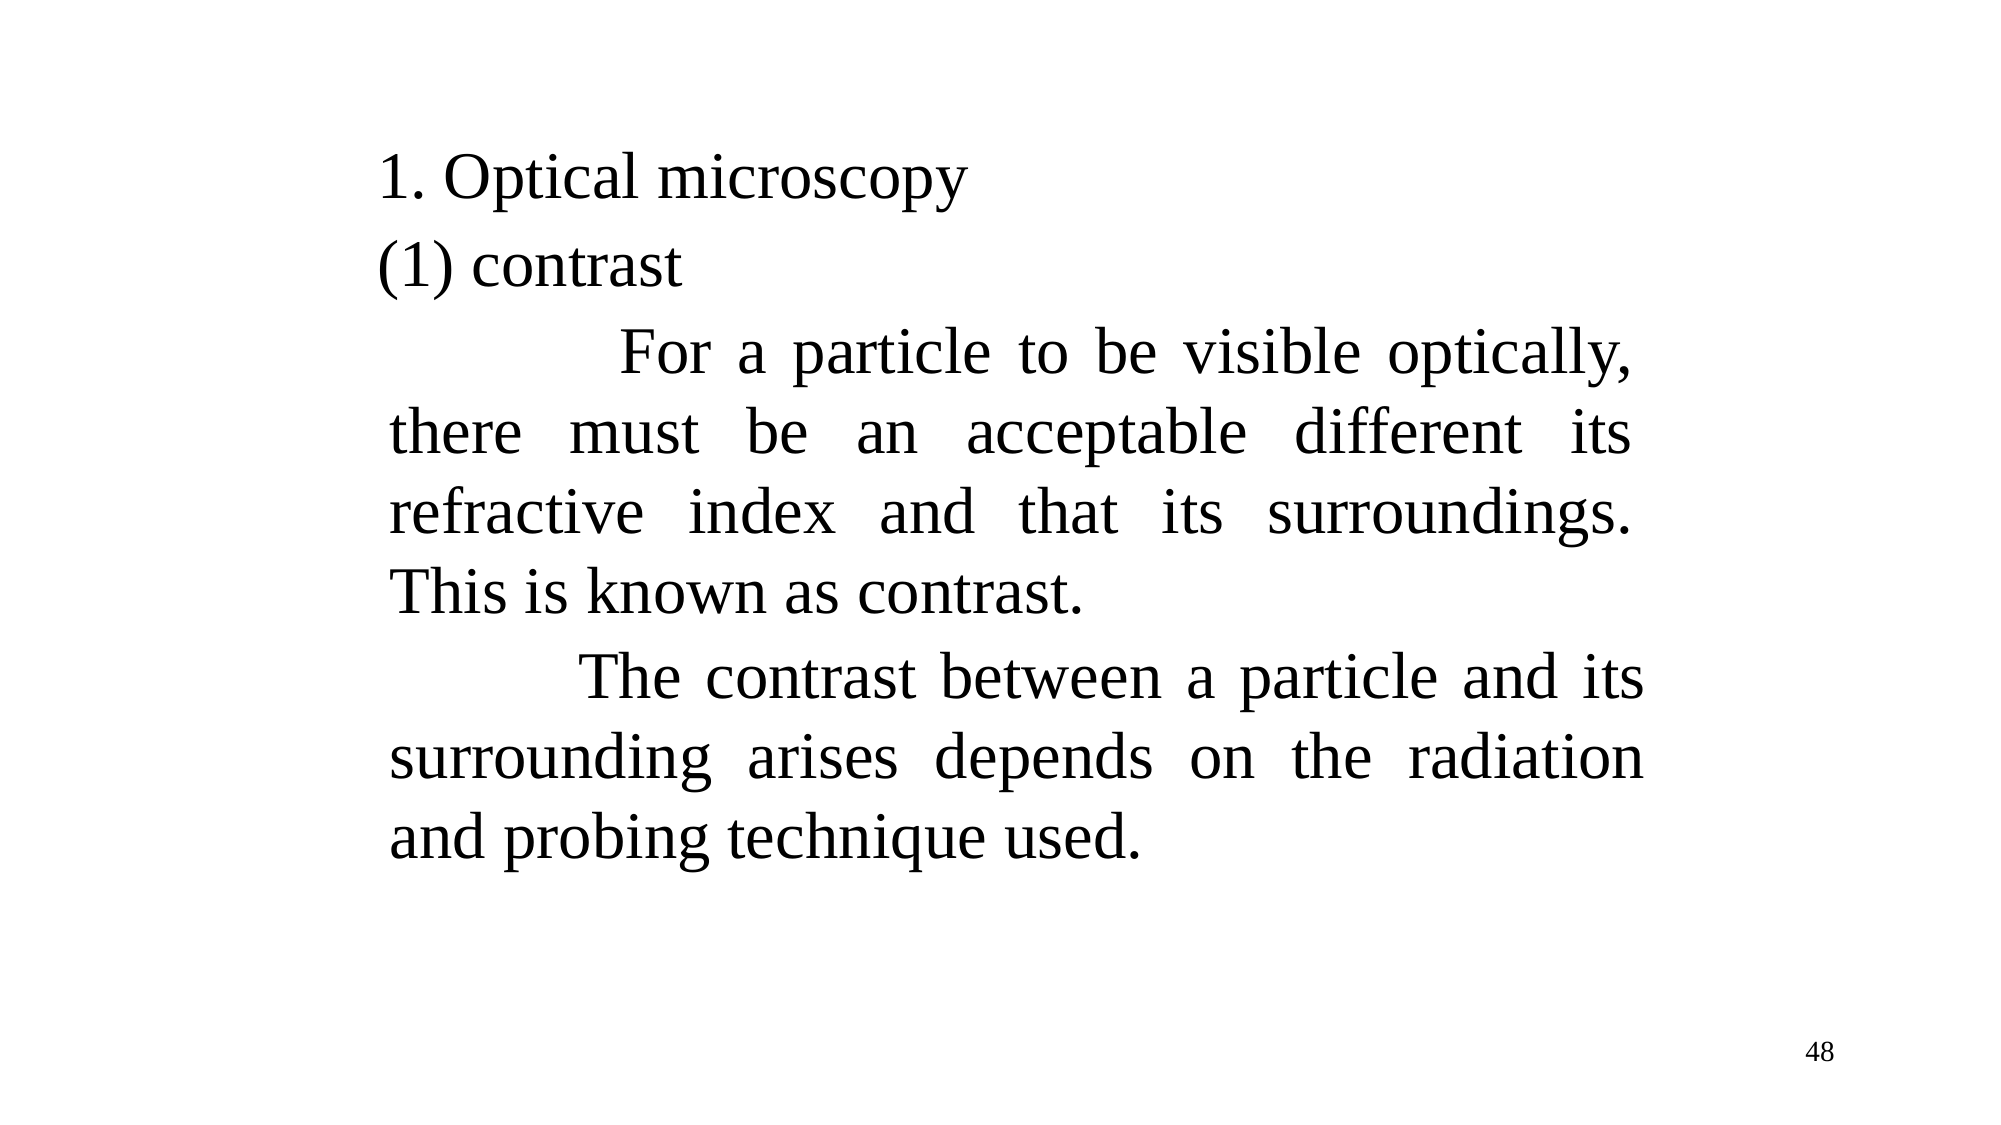

1. Optical microscopy
(1) contrast
         For a particle to be visible optically, there must be an acceptable different its refractive index and that its surroundings. This is known as contrast.
        The contrast between a particle and its surrounding arises depends on the radiation and probing technique used.
48